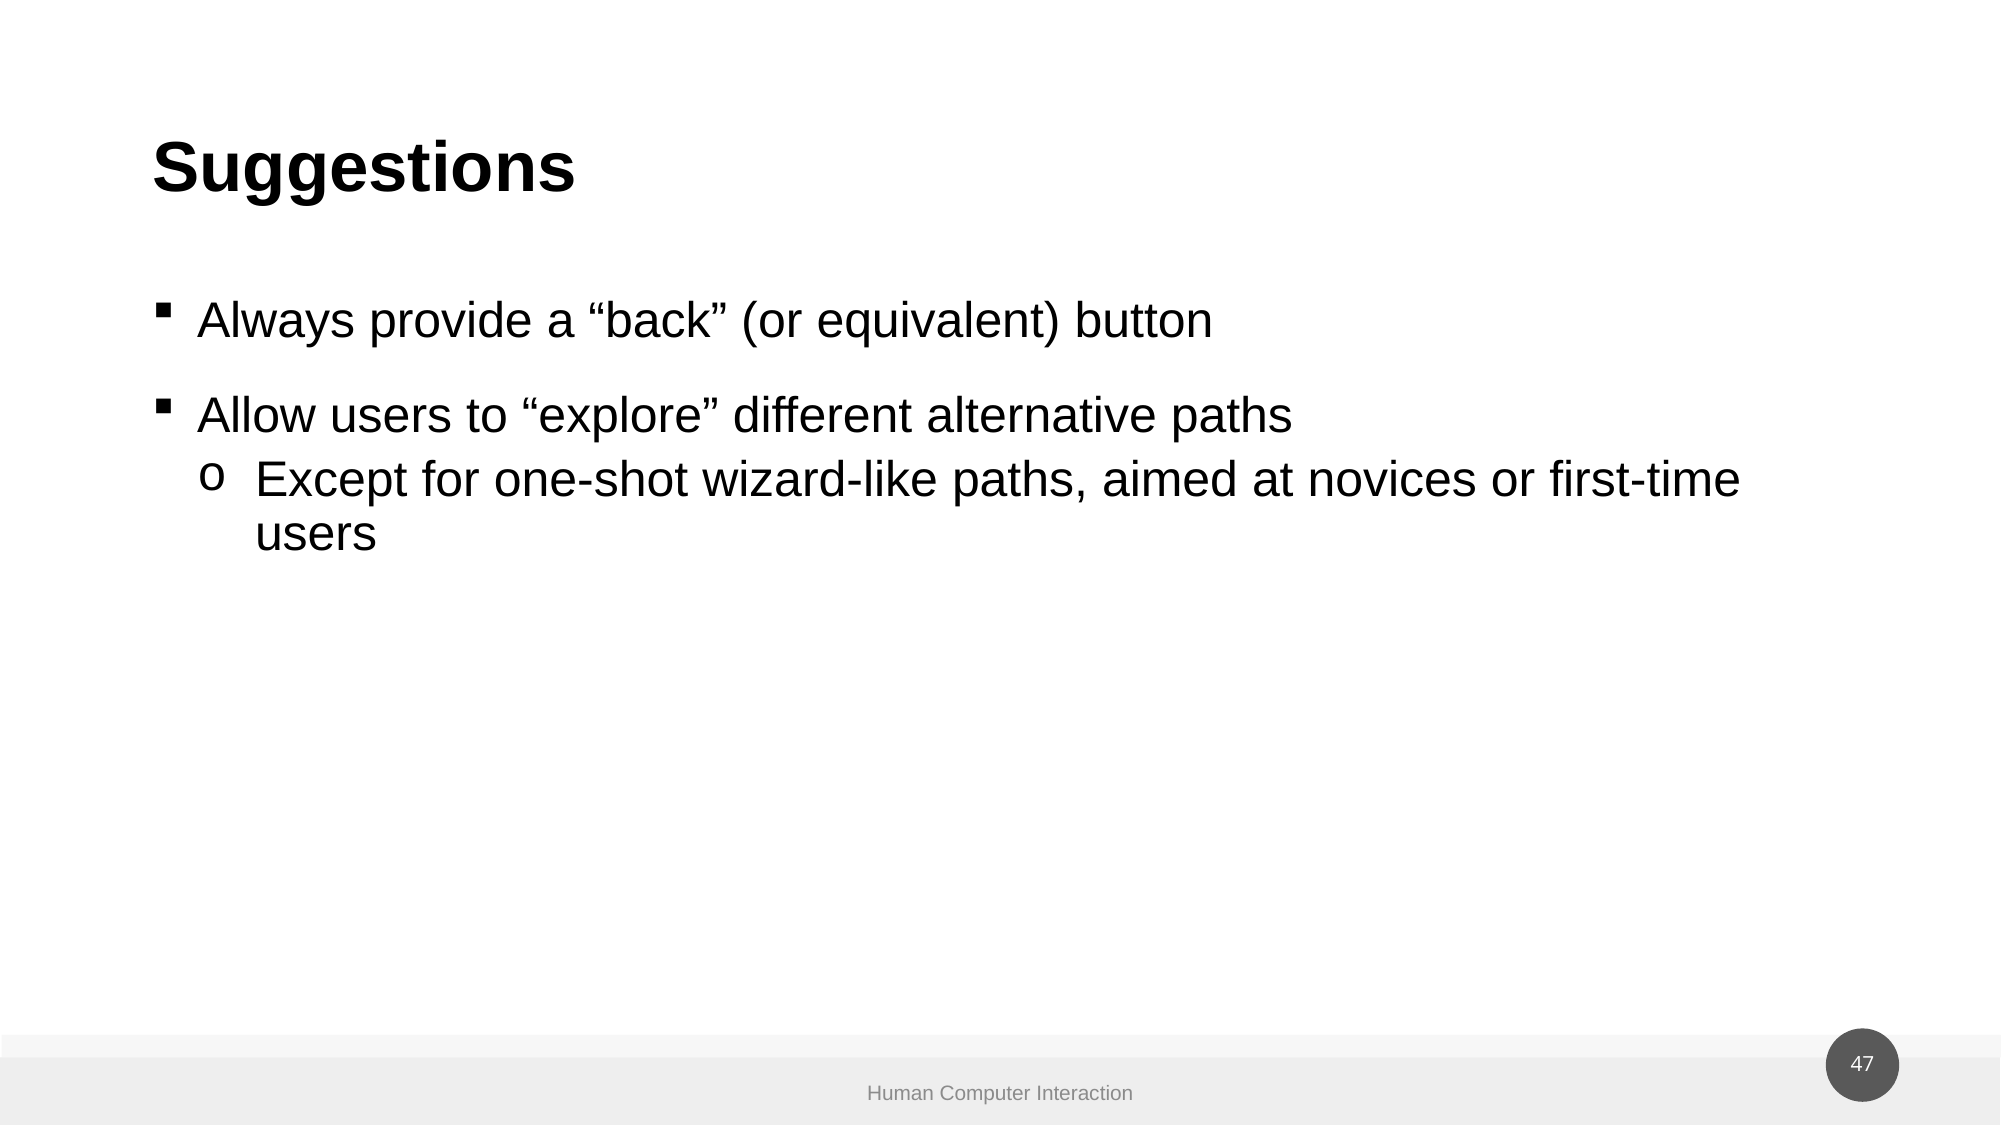

# Suggestions
Always provide a “back” (or equivalent) button
Allow users to “explore” different alternative paths
Except for one-shot wizard-like paths, aimed at novices or first-time users
Human Computer Interaction